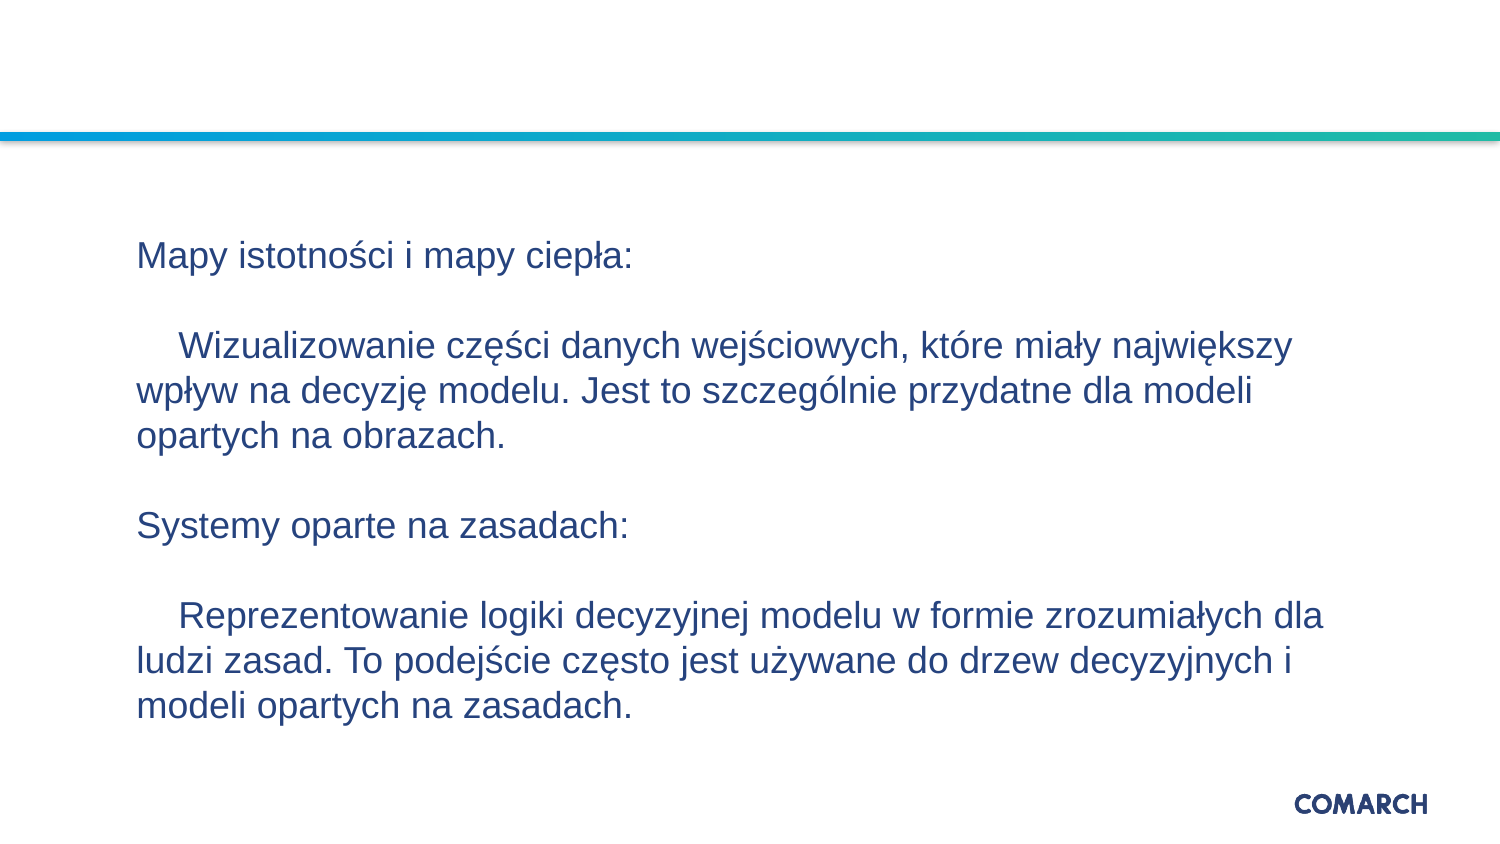

Mapy istotności i mapy ciepła:

    Wizualizowanie części danych wejściowych, które miały największy wpływ na decyzję modelu. Jest to szczególnie przydatne dla modeli opartych na obrazach.

Systemy oparte na zasadach:

    Reprezentowanie logiki decyzyjnej modelu w formie zrozumiałych dla ludzi zasad. To podejście często jest używane do drzew decyzyjnych i modeli opartych na zasadach.